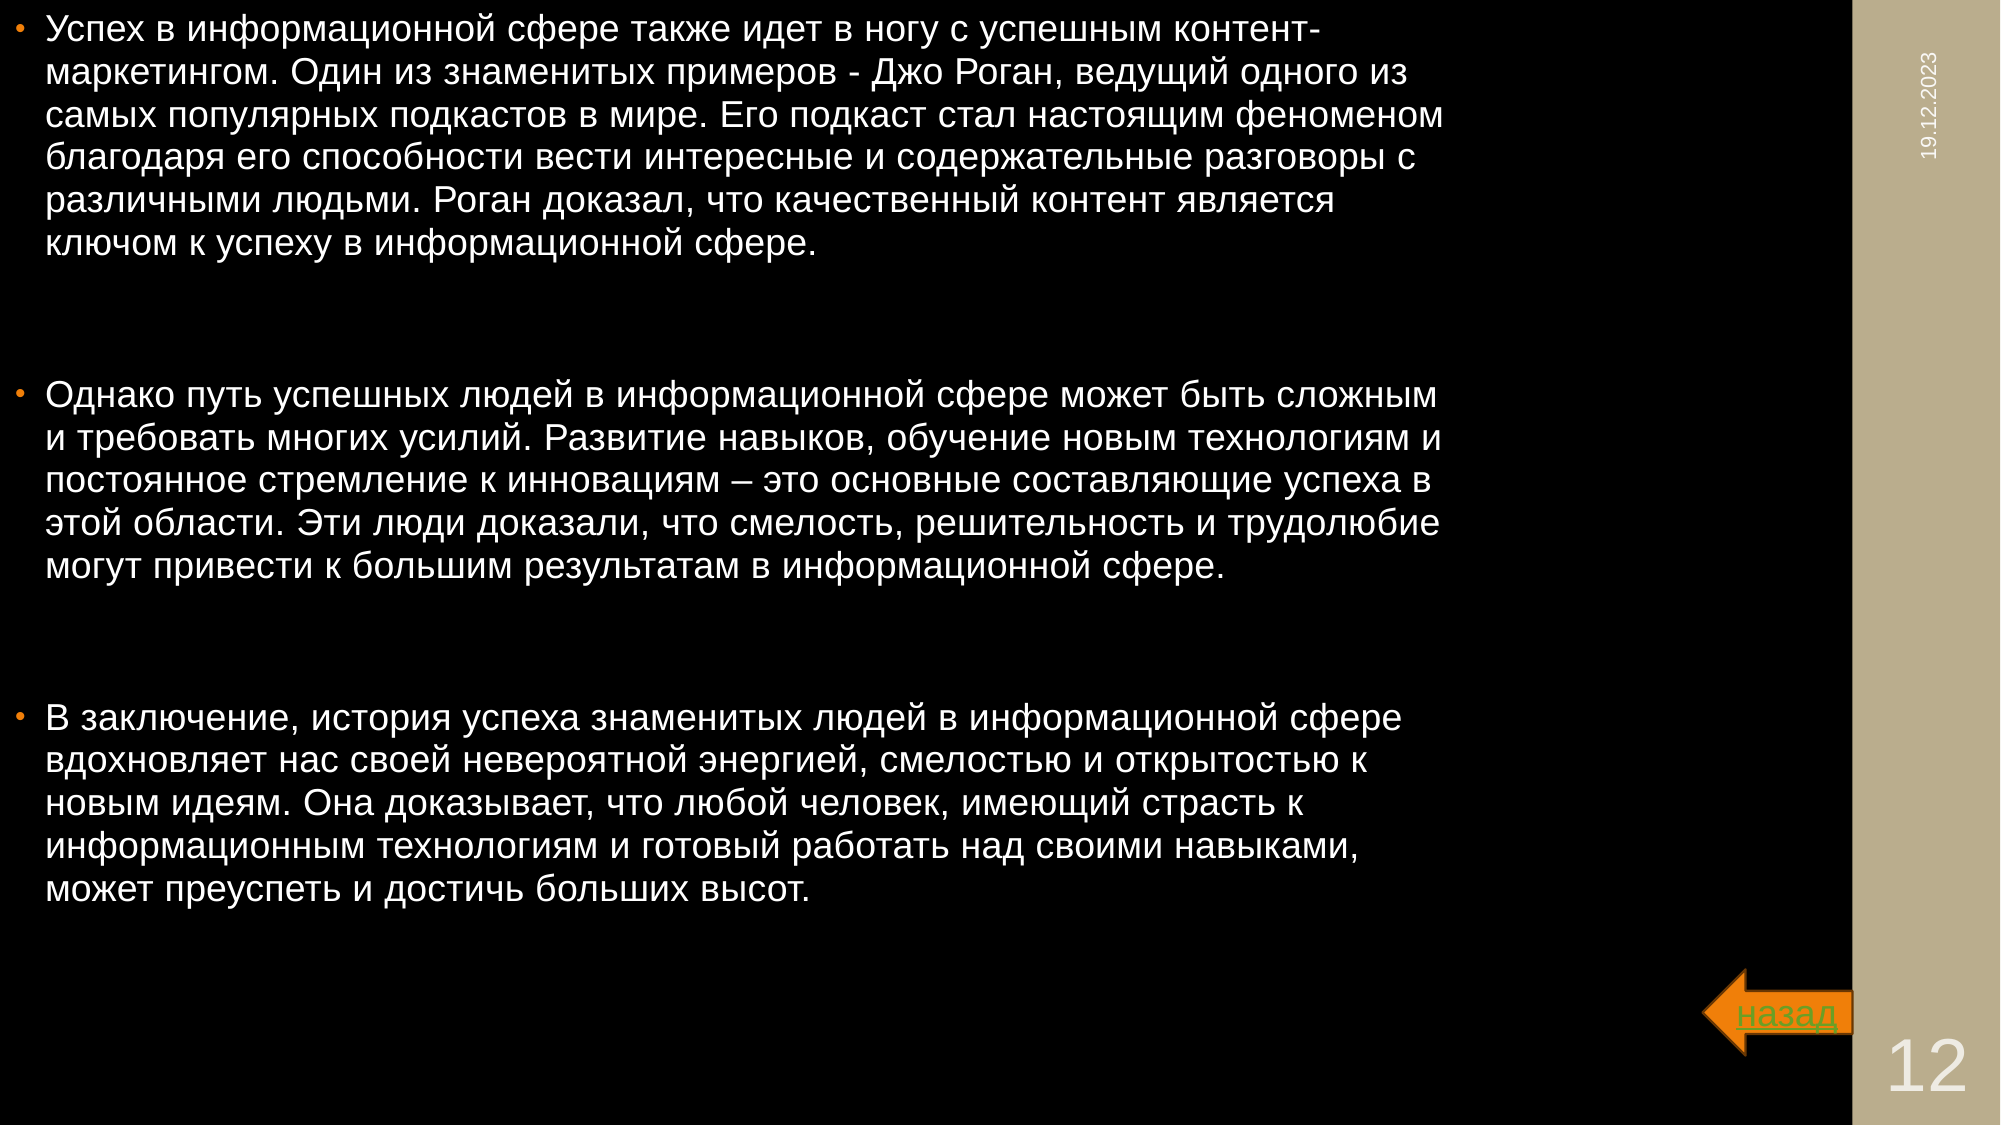

Успех в информационной сфере также идет в ногу с успешным контент-маркетингом. Один из знаменитых примеров - Джо Роган, ведущий одного из самых популярных подкастов в мире. Его подкаст стал настоящим феноменом благодаря его способности вести интересные и содержательные разговоры с различными людьми. Роган доказал, что качественный контент является ключом к успеху в информационной сфере.

Однако путь успешных людей в информационной сфере может быть сложным и требовать многих усилий. Развитие навыков, обучение новым технологиям и постоянное стремление к инновациям – это основные составляющие успеха в этой области. Эти люди доказали, что смелость, решительность и трудолюбие могут привести к большим результатам в информационной сфере.

В заключение, история успеха знаменитых людей в информационной сфере вдохновляет нас своей невероятной энергией, смелостью и открытостью к новым идеям. Она доказывает, что любой человек, имеющий страсть к информационным технологиям и готовый работать над своими навыками, может преуспеть и достичь больших высот.
#
19.12.2023

назад
12